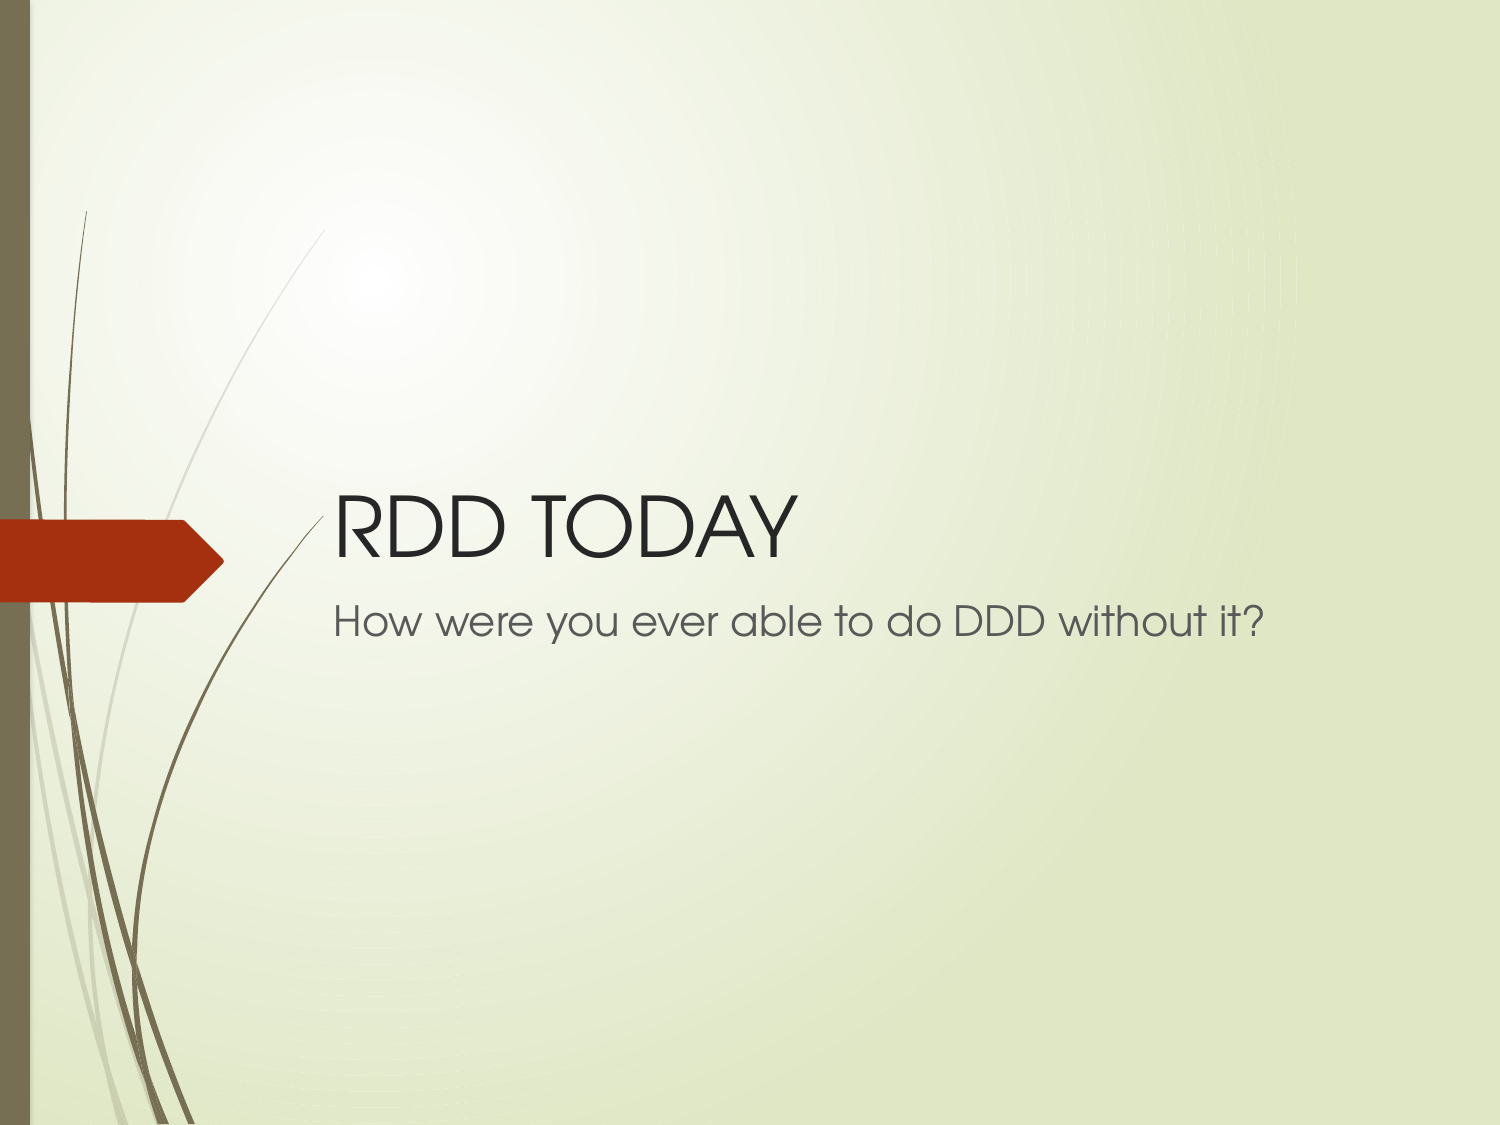

# RDD TODAY
How were you ever able to do DDD without it?